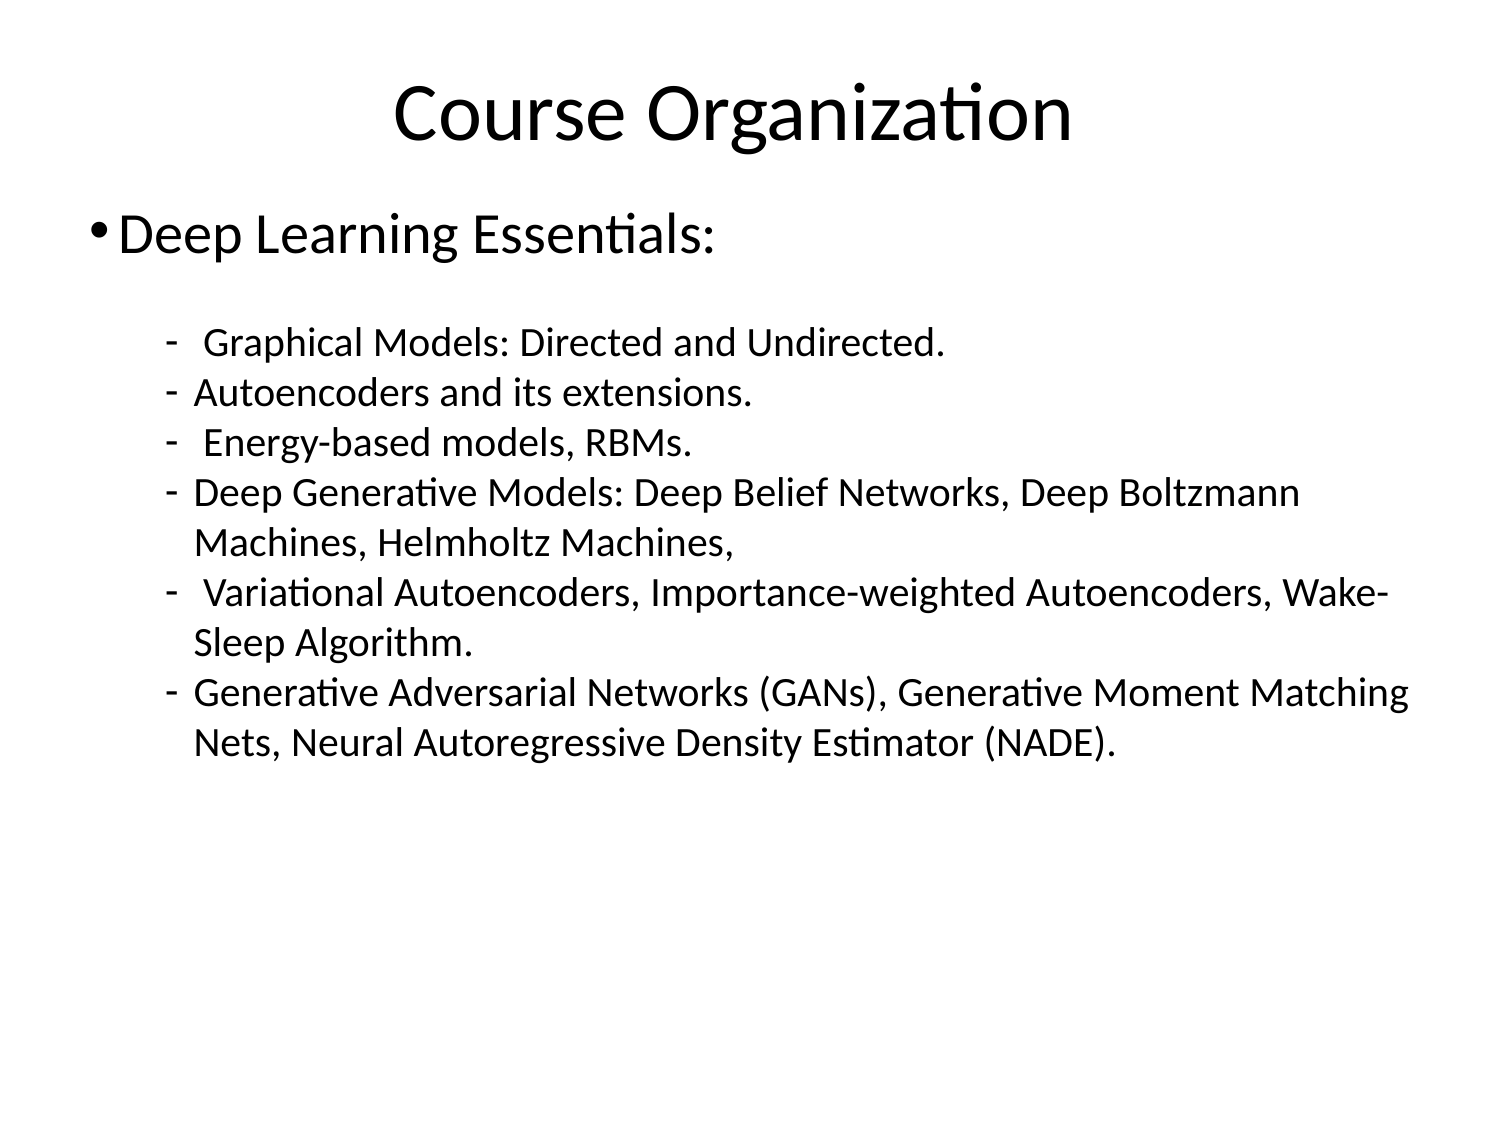

Course Organization

Deep Learning Essentials:

 Graphical Models: Directed and Undirected.
Autoencoders and its extensions.
 Energy-based models, RBMs.
Deep Generative Models: Deep Belief Networks, Deep Boltzmann Machines, Helmholtz Machines,
 Variational Autoencoders, Importance-weighted Autoencoders, Wake-Sleep Algorithm.
Generative Adversarial Networks (GANs), Generative Moment Matching Nets, Neural Autoregressive Density Estimator (NADE).